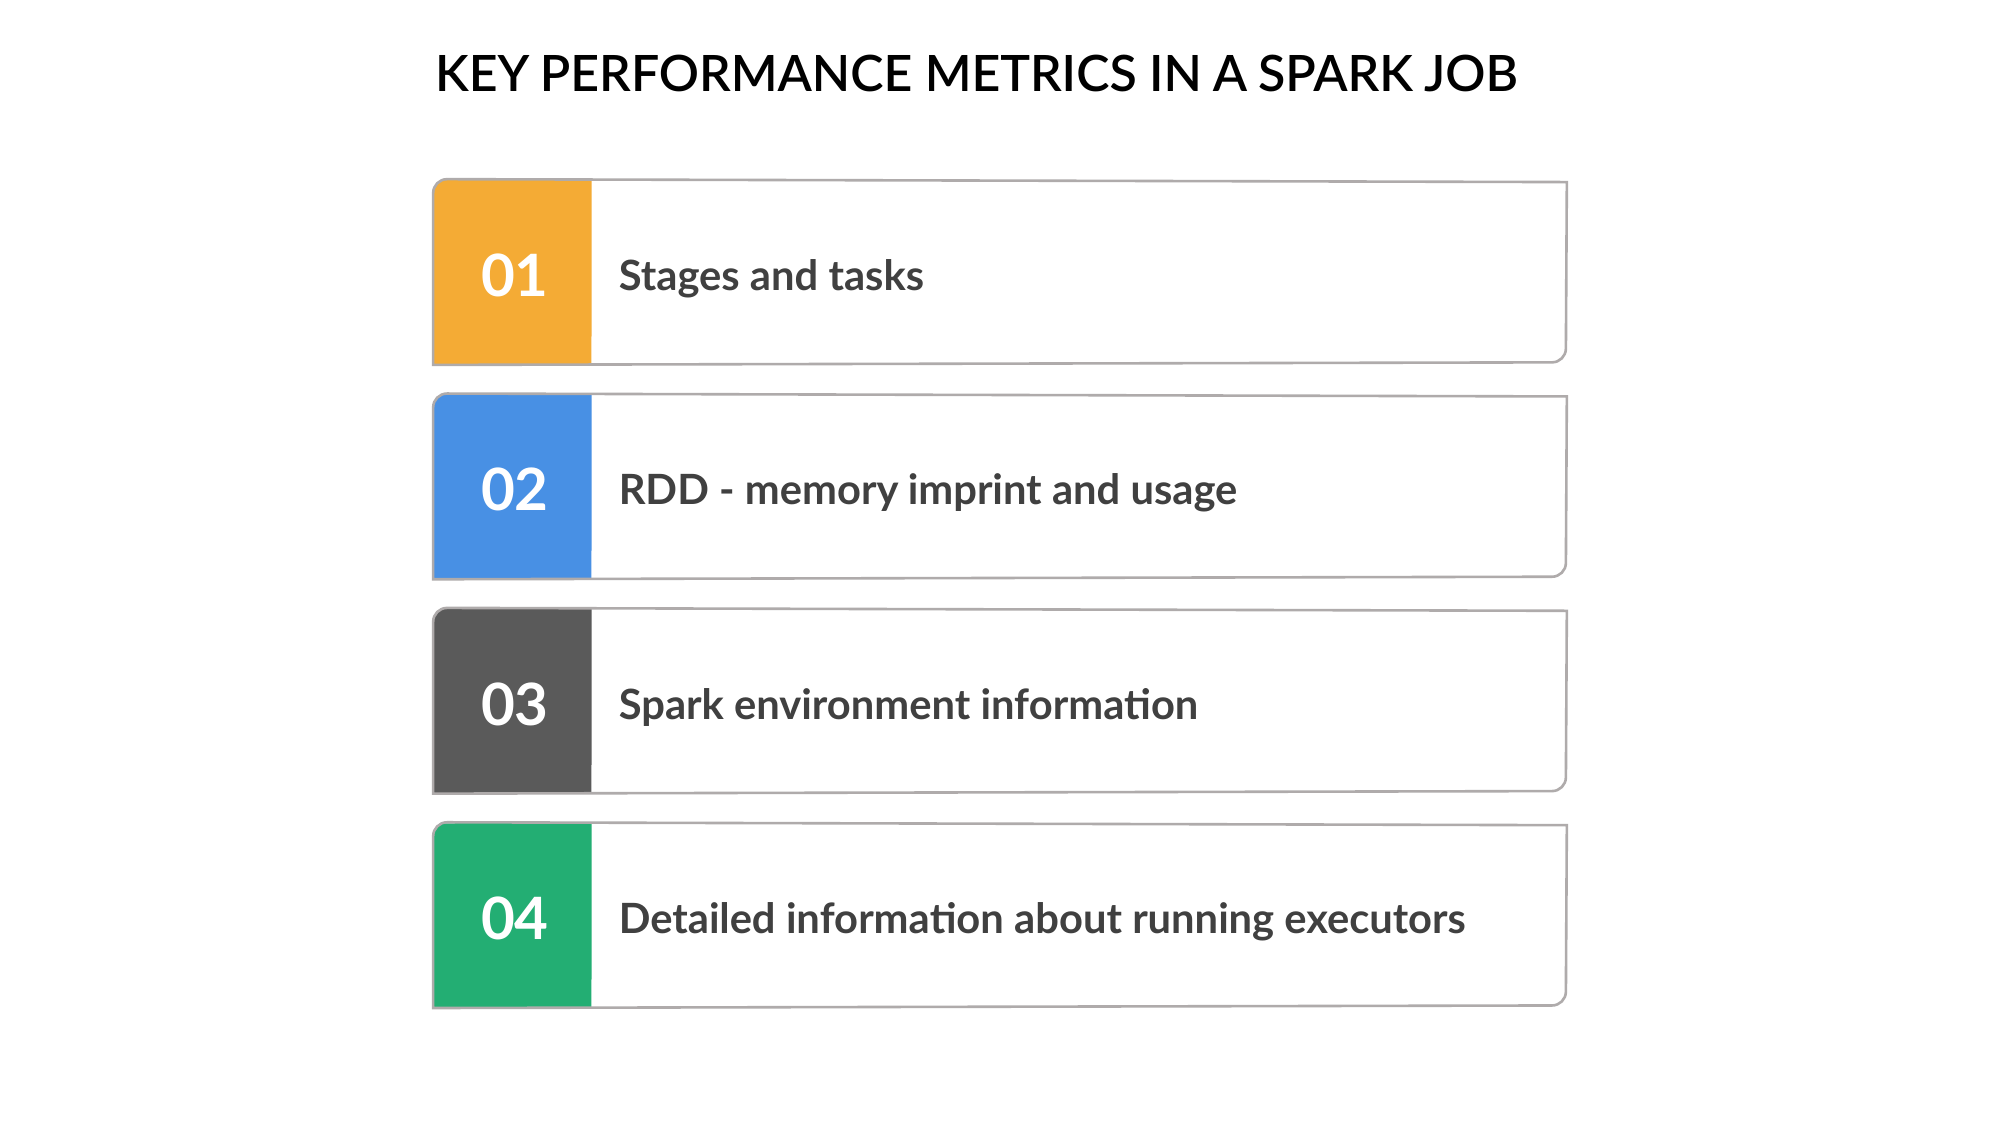

KEY PERFORMANCE METRICS IN A SPARK JOB

Stages and tasks
01

RDD - memory imprint and usage
02

Spark environment information
03

Detailed information about running executors
04